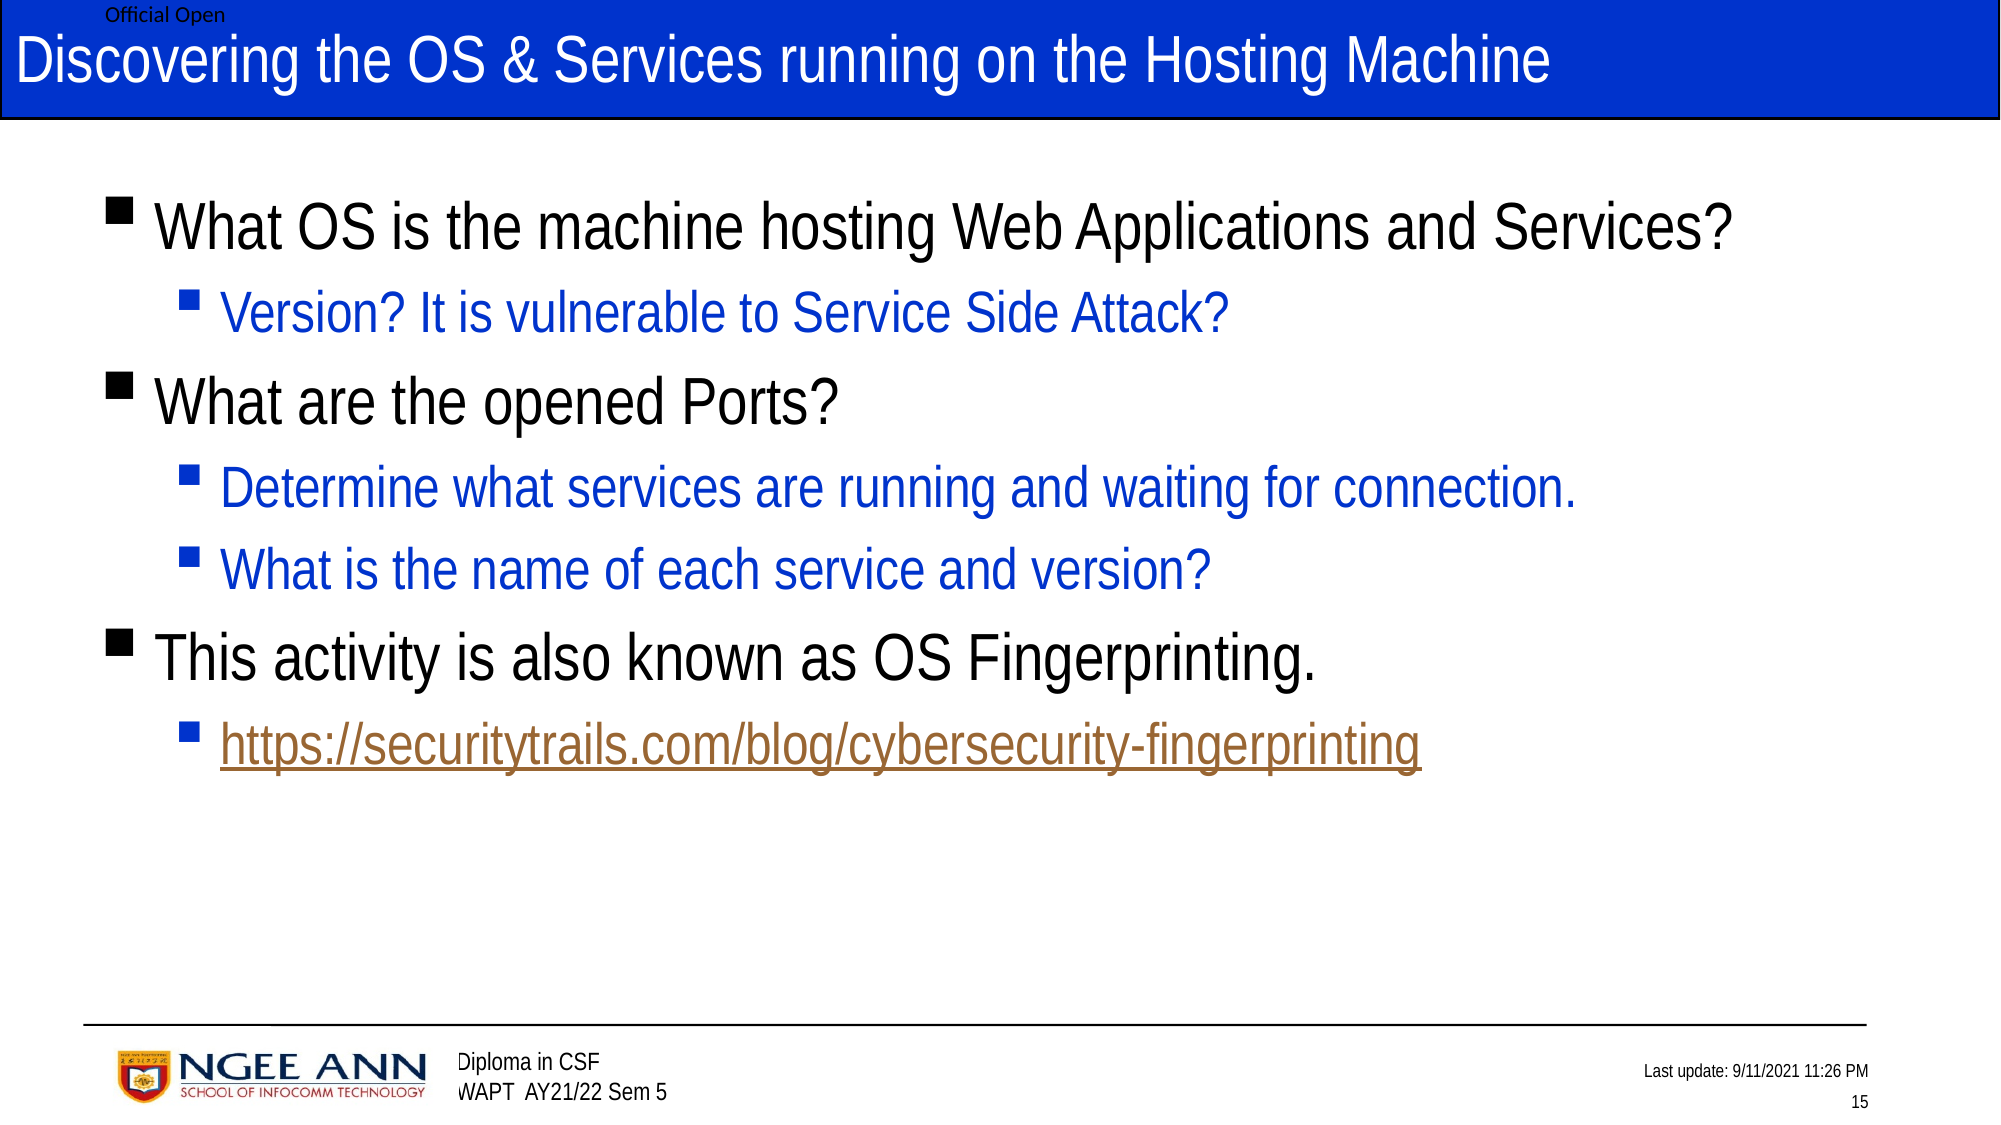

# Discovering the OS & Services running on the Hosting Machine
What OS is the machine hosting Web Applications and Services?
Version? It is vulnerable to Service Side Attack?
What are the opened Ports?
Determine what services are running and waiting for connection.
What is the name of each service and version?
This activity is also known as OS Fingerprinting.
https://securitytrails.com/blog/cybersecurity-fingerprinting